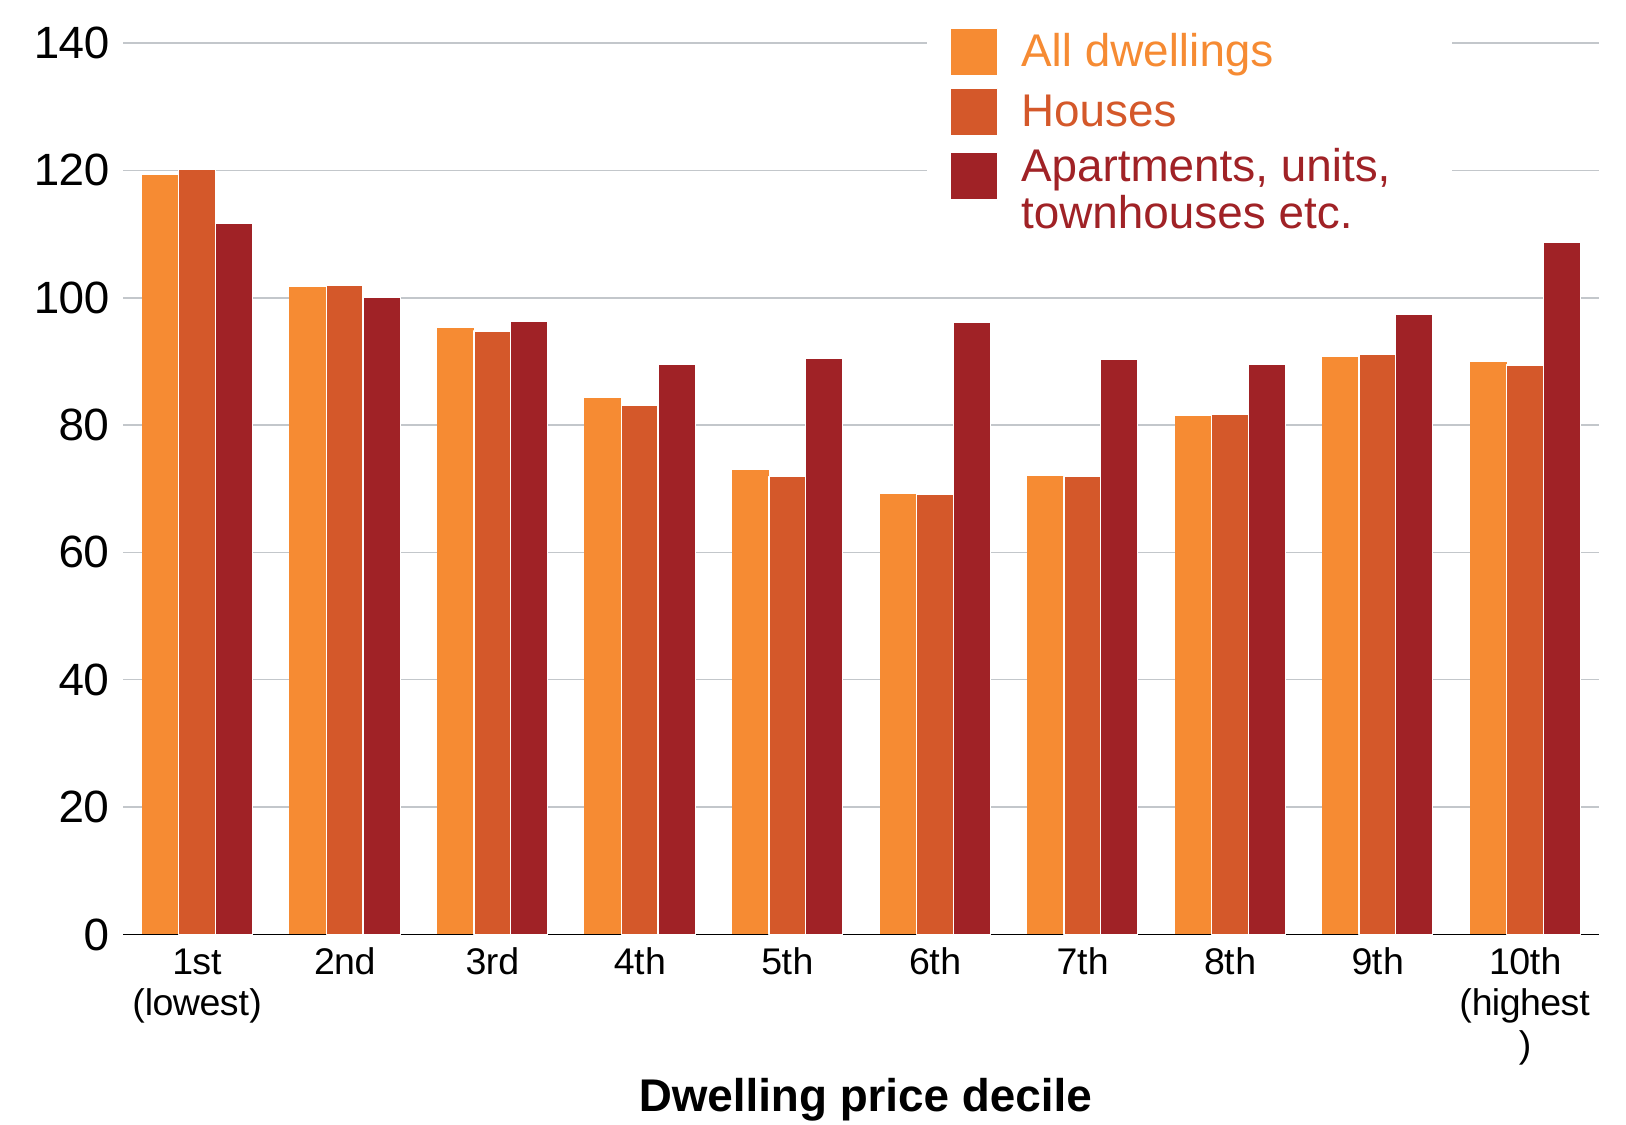

### Chart

| Category | All dwellings | Houses | Attached |
|---|---|---|---|
| 1st
(lowest) | 119.23573803570116 | 120.11594218920754 | 111.68808758250051 |
| 2nd | 101.70653288971775 | 101.92792478107086 | 100.00889484196614 |
| 3rd | 95.18777851284241 | 94.81381695766862 | 96.32013739457179 |
| 4th | 84.23567584263904 | 83.13156709591331 | 89.46760593335998 |
| 5th | 72.93971909269811 | 71.91751331757874 | 90.48806739966349 |
| 6th | 69.13308286366771 | 69.13084563635735 | 96.13760920557644 |
| 7th | 71.93536010405796 | 71.90213865166871 | 90.28293690763522 |
| 8th | 81.46015105522068 | 81.73528932130543 | 89.51712461984567 |
| 9th | 90.70412487196657 | 91.20082979963377 | 97.41938461170275 |
| 10th
(highest) | 89.85202591149496 | 89.46677841508486 | 108.73395550637733 |

All dwellings

Houses
Apartments, units, townhouses etc.

Dwelling price decile